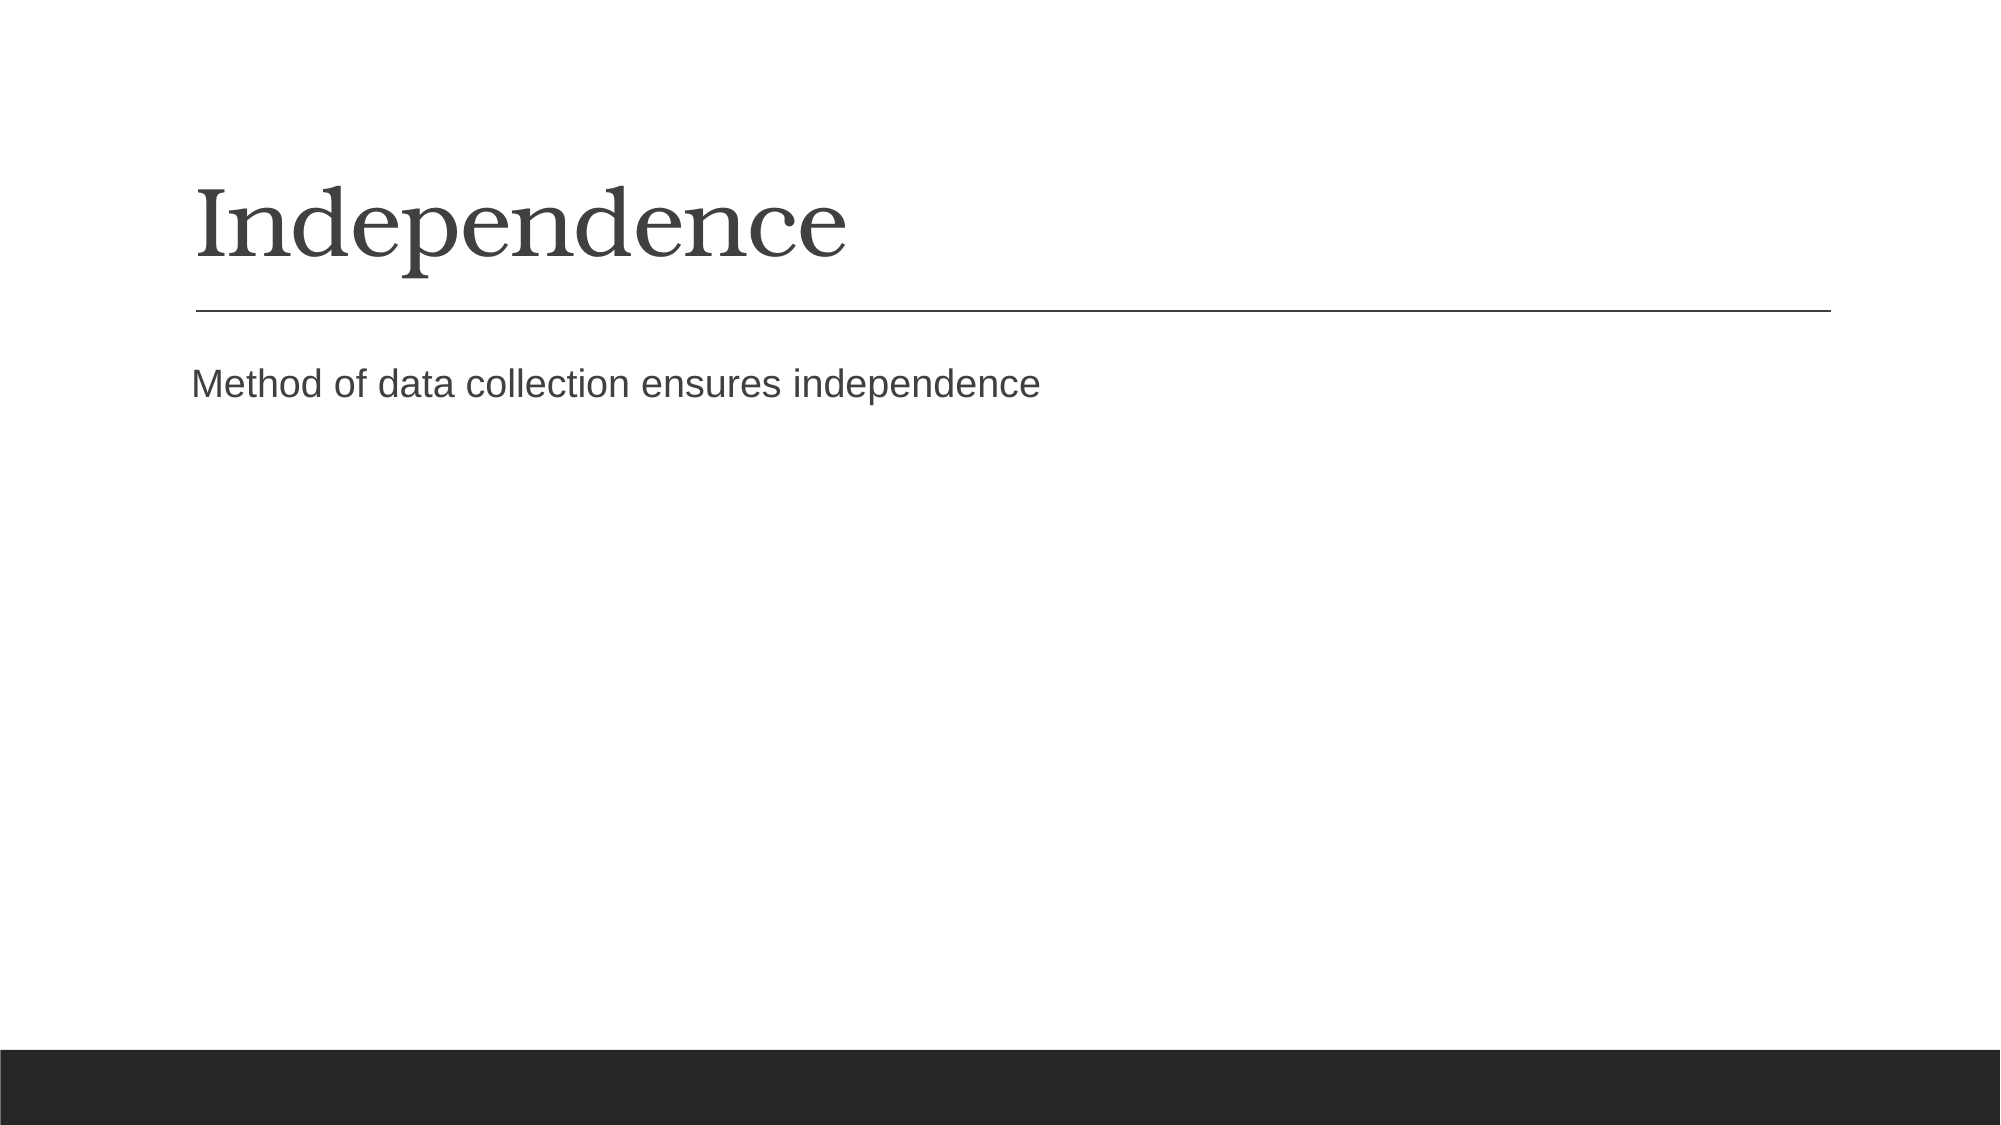

# Independence
 Method of data collection ensures independence